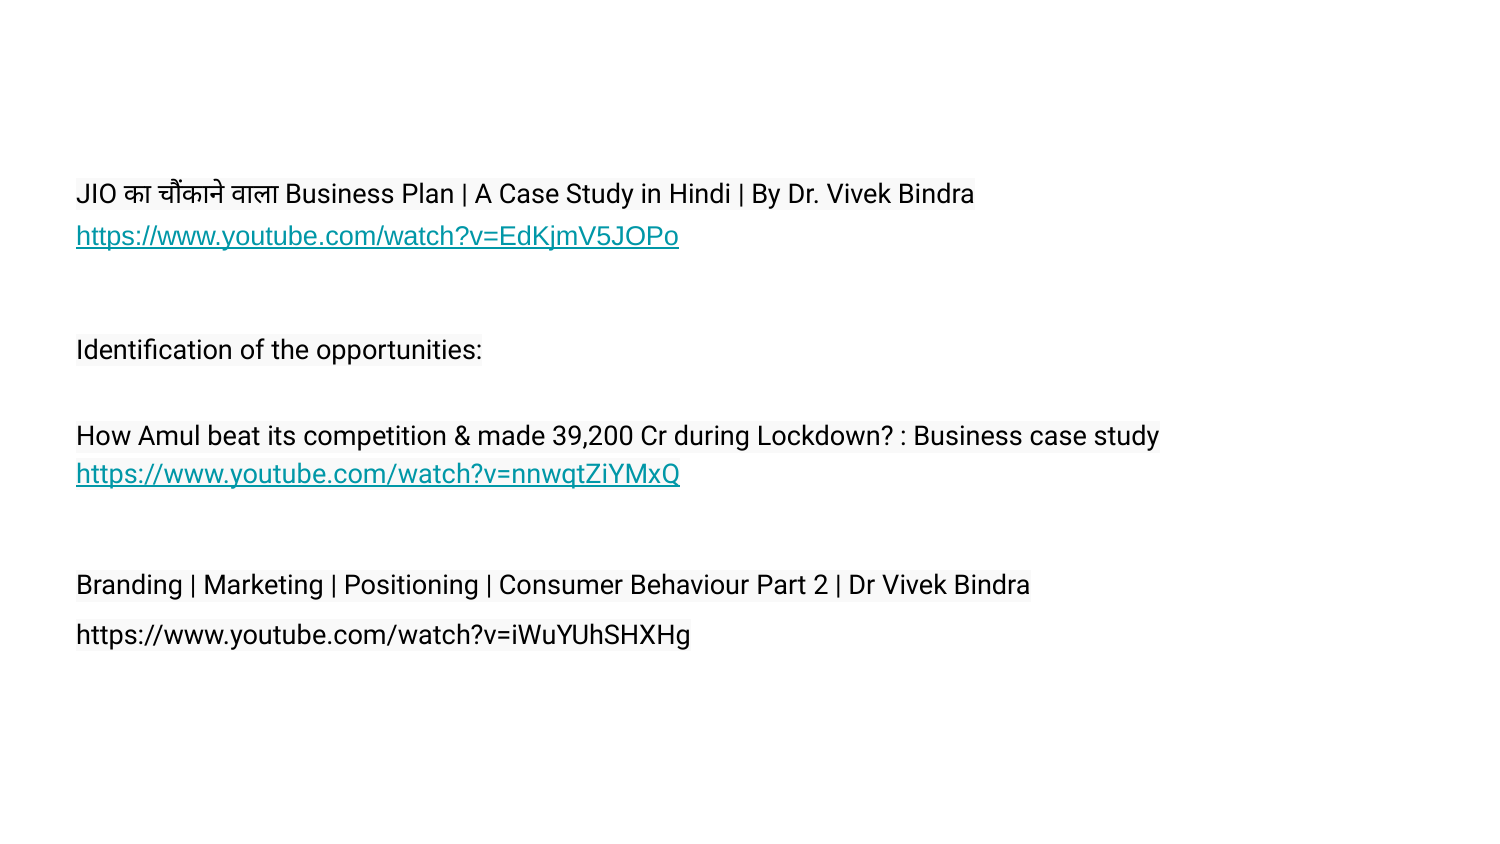

#
JIO का चौंकाने वाला Business Plan | A Case Study in Hindi | By Dr. Vivek Bindra

https://www.youtube.com/watch?v=EdKjmV5JOPo

Identification of the opportunities:

How Amul beat its competition & made 39,200 Cr during Lockdown? : Business case study
https://www.youtube.com/watch?v=nnwqtZiYMxQ

Branding | Marketing | Positioning | Consumer Behaviour Part 2 | Dr Vivek Bindra
https://www.youtube.com/watch?v=iWuYUhSHXHg